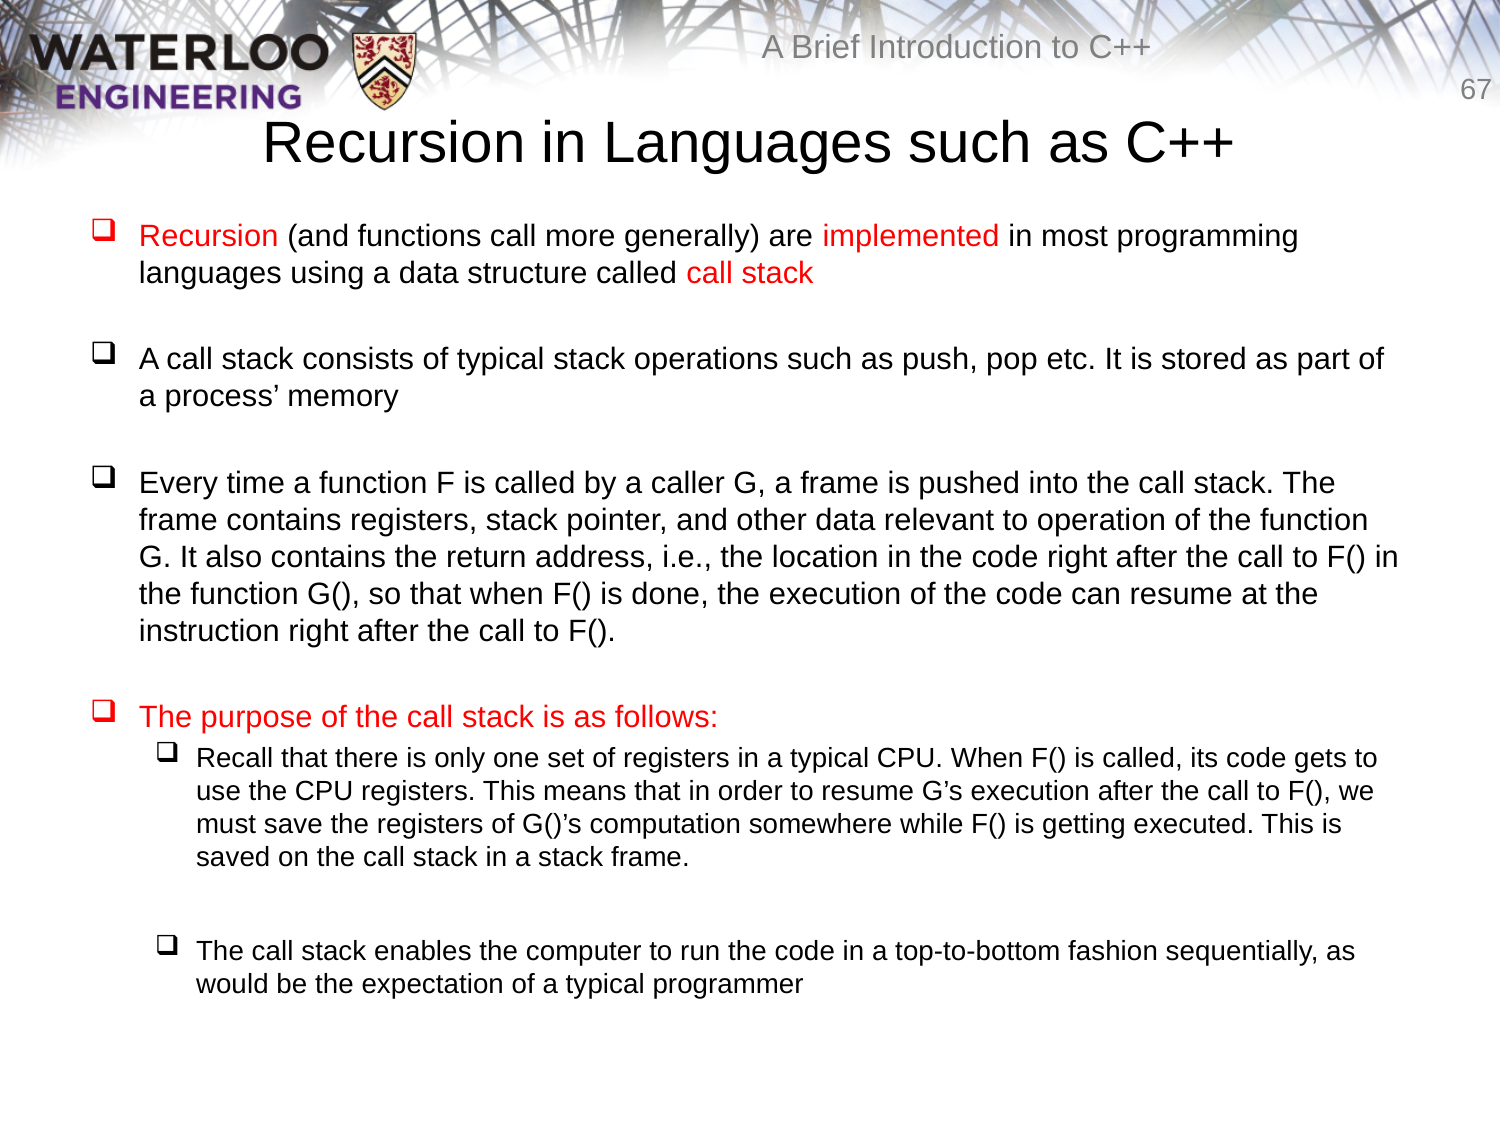

# Recursion in Languages such as C++
Recursion (and functions call more generally) are implemented in most programming languages using a data structure called call stack

A call stack consists of typical stack operations such as push, pop etc. It is stored as part of a process’ memory

Every time a function F is called by a caller G, a frame is pushed into the call stack. The frame contains registers, stack pointer, and other data relevant to operation of the function G. It also contains the return address, i.e., the location in the code right after the call to F() in the function G(), so that when F() is done, the execution of the code can resume at the instruction right after the call to F().

The purpose of the call stack is as follows:
Recall that there is only one set of registers in a typical CPU. When F() is called, its code gets to use the CPU registers. This means that in order to resume G’s execution after the call to F(), we must save the registers of G()’s computation somewhere while F() is getting executed. This is saved on the call stack in a stack frame.

The call stack enables the computer to run the code in a top-to-bottom fashion sequentially, as would be the expectation of a typical programmer